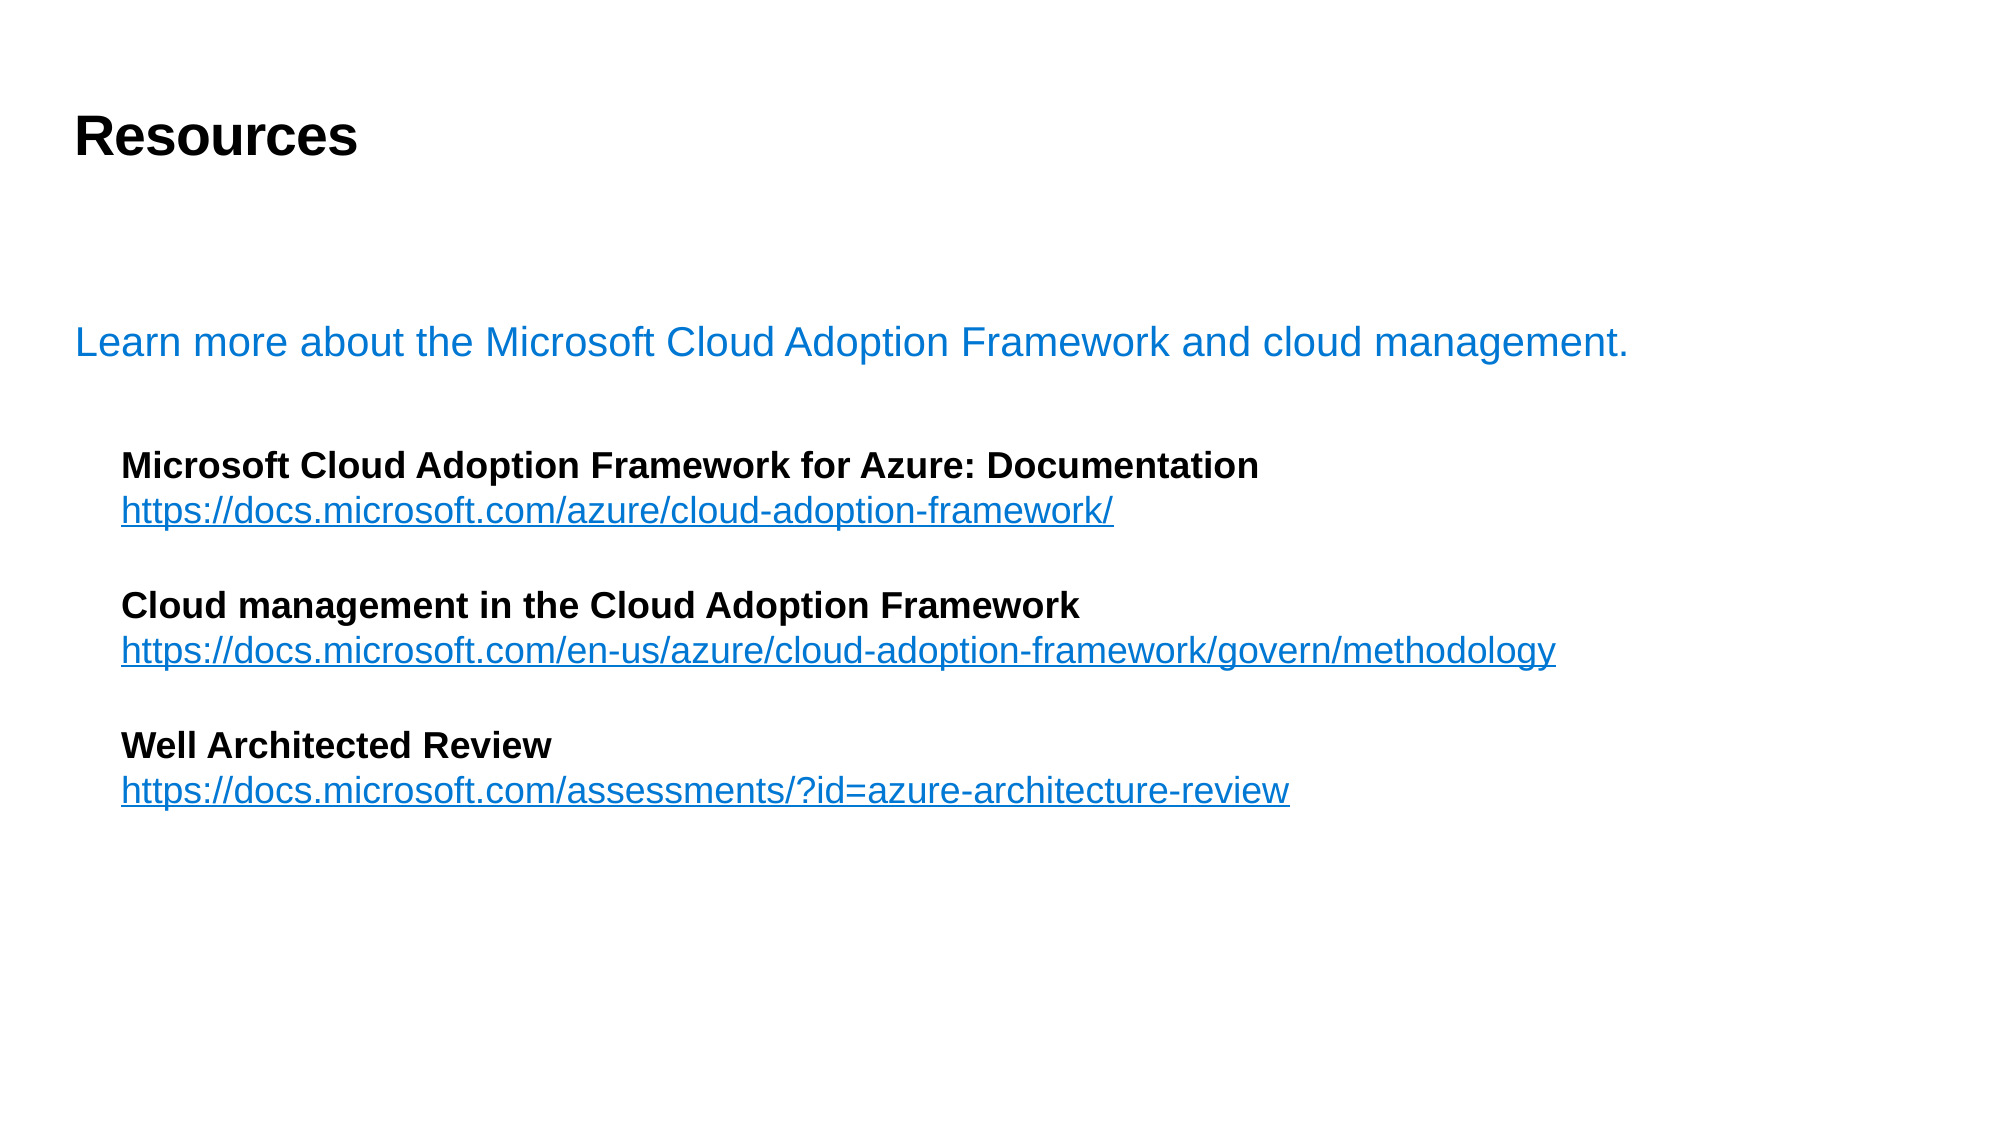

# Resources
Learn more about the Microsoft Cloud Adoption Framework and cloud management.
Microsoft Cloud Adoption Framework for Azure: Documentation
https://docs.microsoft.com/azure/cloud-adoption-framework/
Cloud management in the Cloud Adoption Framework
https://docs.microsoft.com/en-us/azure/cloud-adoption-framework/govern/methodology
Well Architected Review
https://docs.microsoft.com/assessments/?id=azure-architecture-review